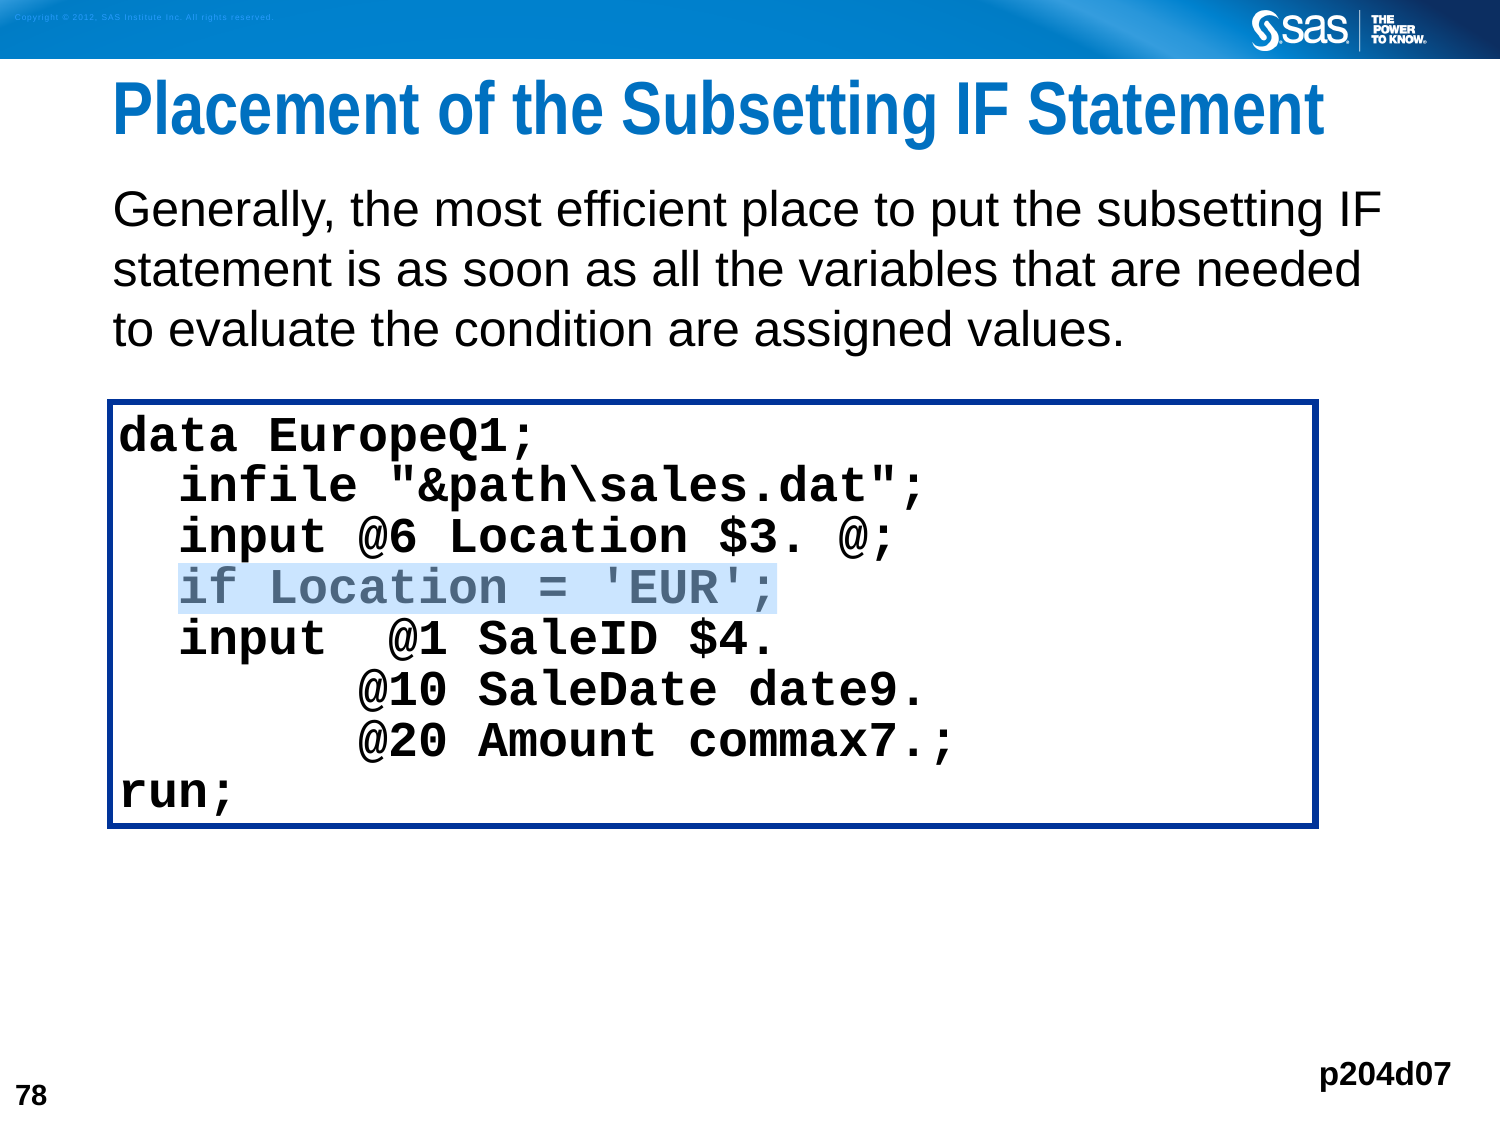

# Placement of the Subsetting IF Statement
Generally, the most efficient place to put the subsetting IF statement is as soon as all the variables that are needed to evaluate the condition are assigned values.

data EuropeQ1;
  infile "&path\sales.dat";
  input @6 Location $3. @;
  if Location = 'EUR';
  input  @1 SaleID $4.
        @10 SaleDate date9.
        @20 Amount commax7.;
run;

p204d07